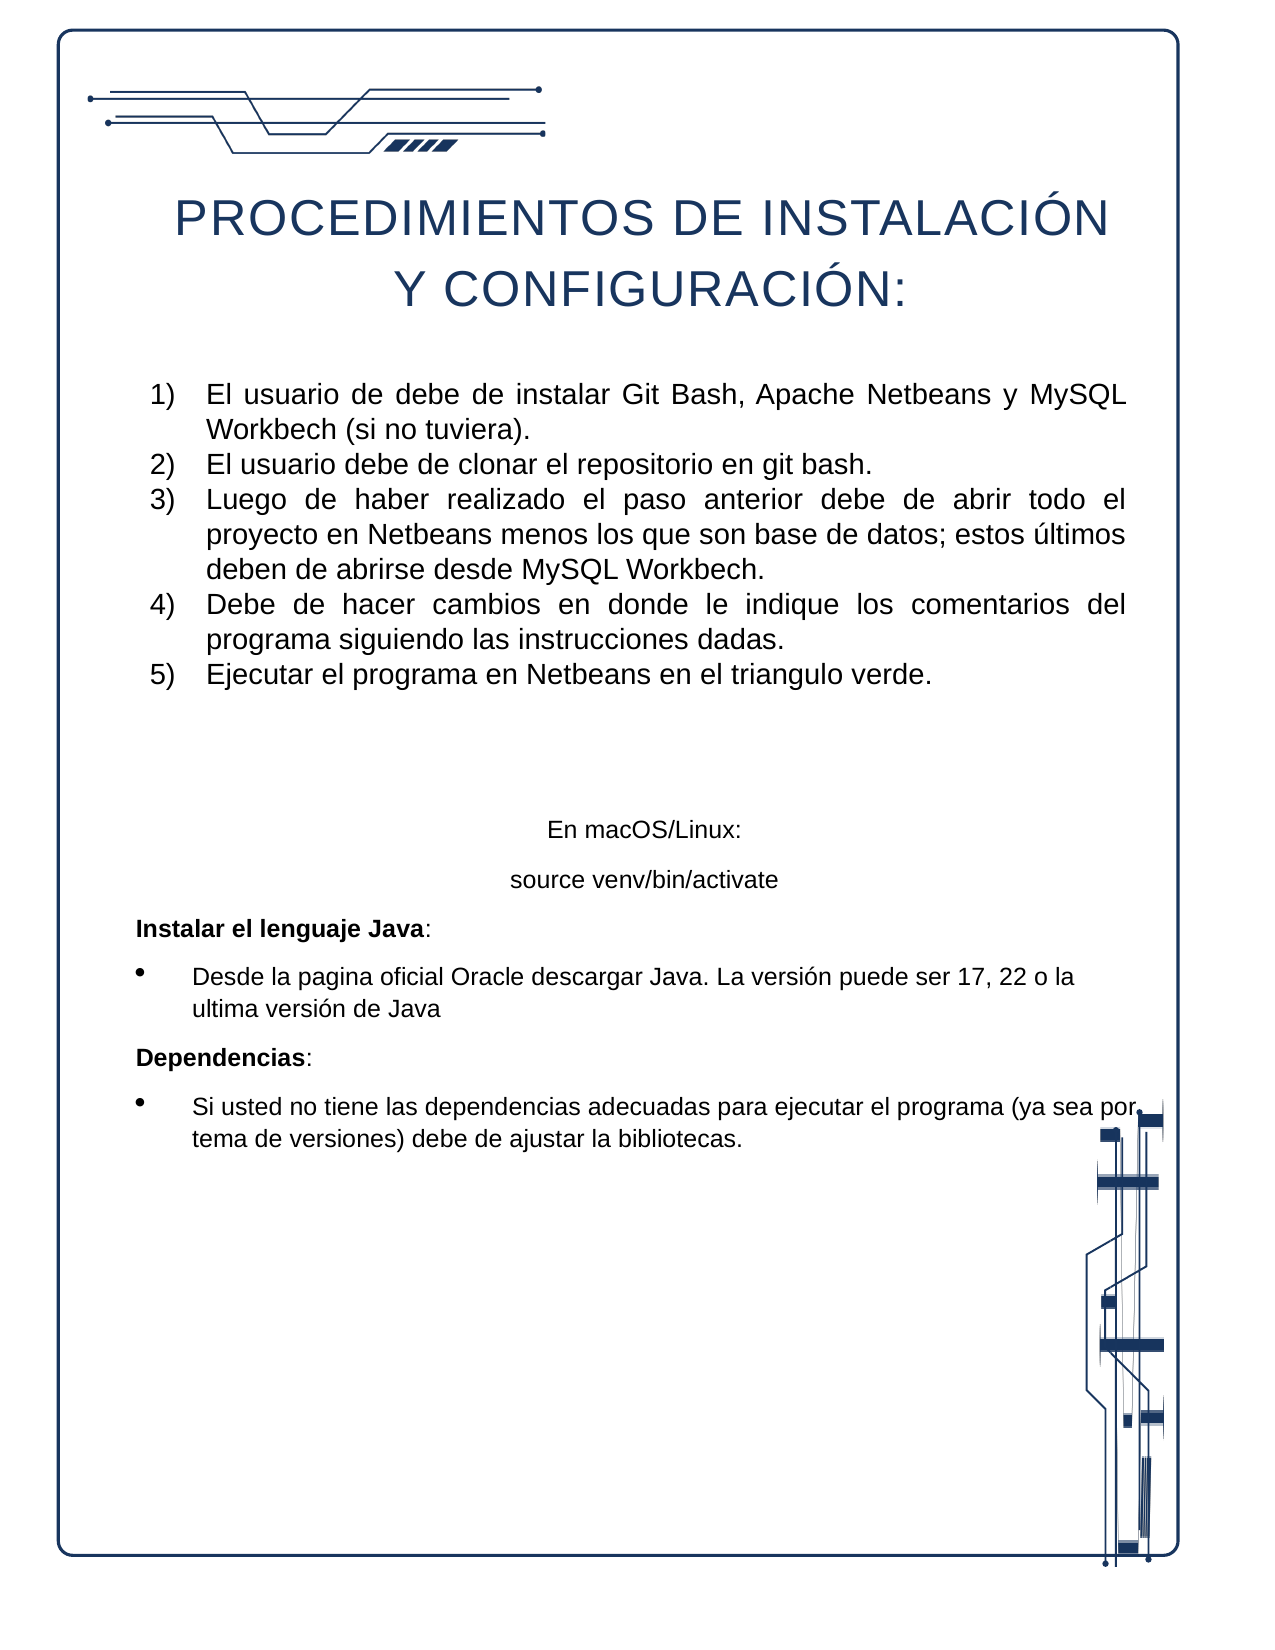

PROCEDIMIENTOS DE INSTALACIÓN
Y CONFIGURACIÓN:
El usuario de debe de instalar Git Bash, Apache Netbeans y MySQL Workbech (si no tuviera).
El usuario debe de clonar el repositorio en git bash.
Luego de haber realizado el paso anterior debe de abrir todo el proyecto en Netbeans menos los que son base de datos; estos últimos deben de abrirse desde MySQL Workbech.
Debe de hacer cambios en donde le indique los comentarios del programa siguiendo las instrucciones dadas.
Ejecutar el programa en Netbeans en el triangulo verde.

En macOS/Linux:
source venv/bin/activate
Instalar el lenguaje Java:
Desde la pagina oficial Oracle descargar Java. La versión puede ser 17, 22 o la ultima versión de Java
Dependencias:
Si usted no tiene las dependencias adecuadas para ejecutar el programa (ya sea por tema de versiones) debe de ajustar la bibliotecas.